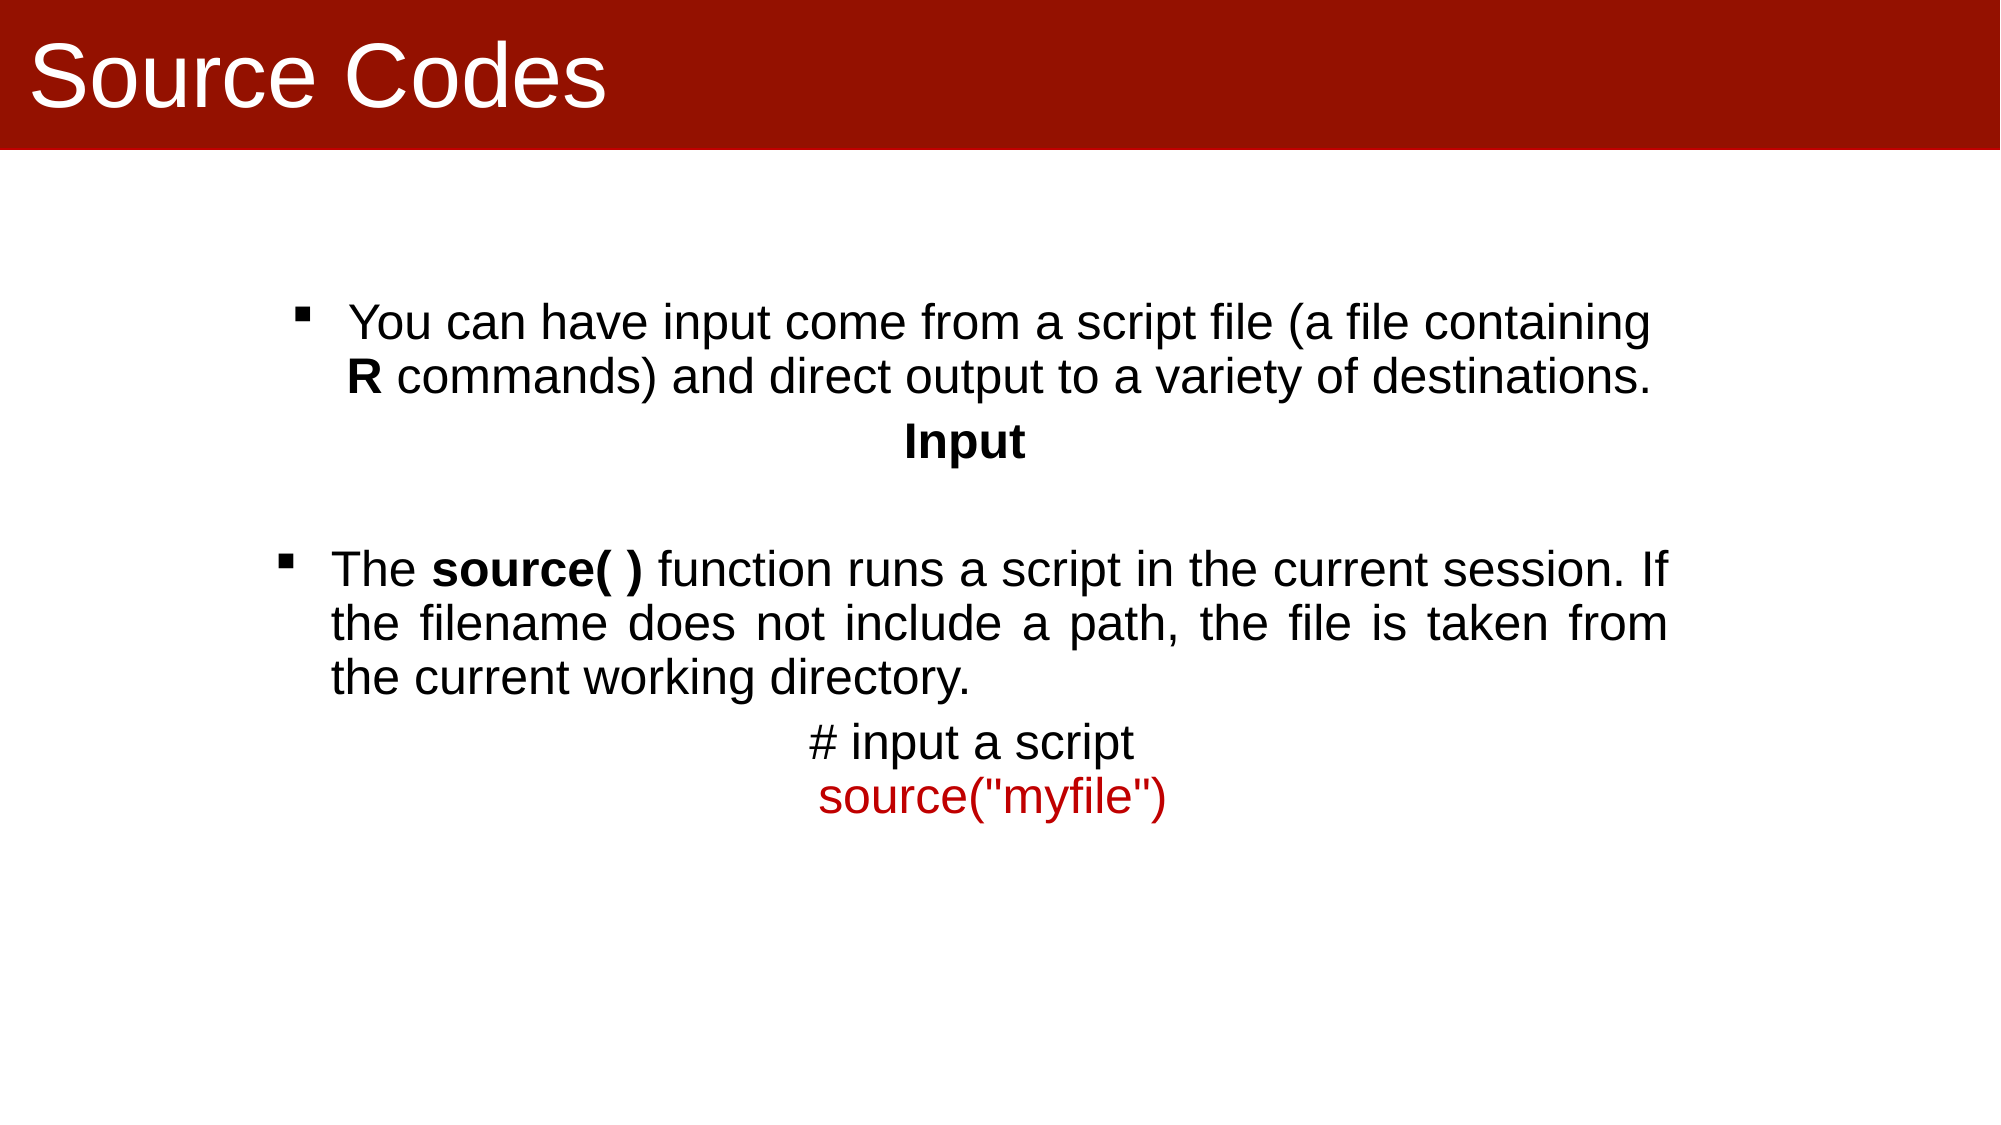

Source Codes
You can have input come from a script file (a file containing R commands) and direct output to a variety of destinations.
Input

The source( ) function runs a script in the current session. If the filename does not include a path, the file is taken from the current working directory.
# input a script source("myfile")